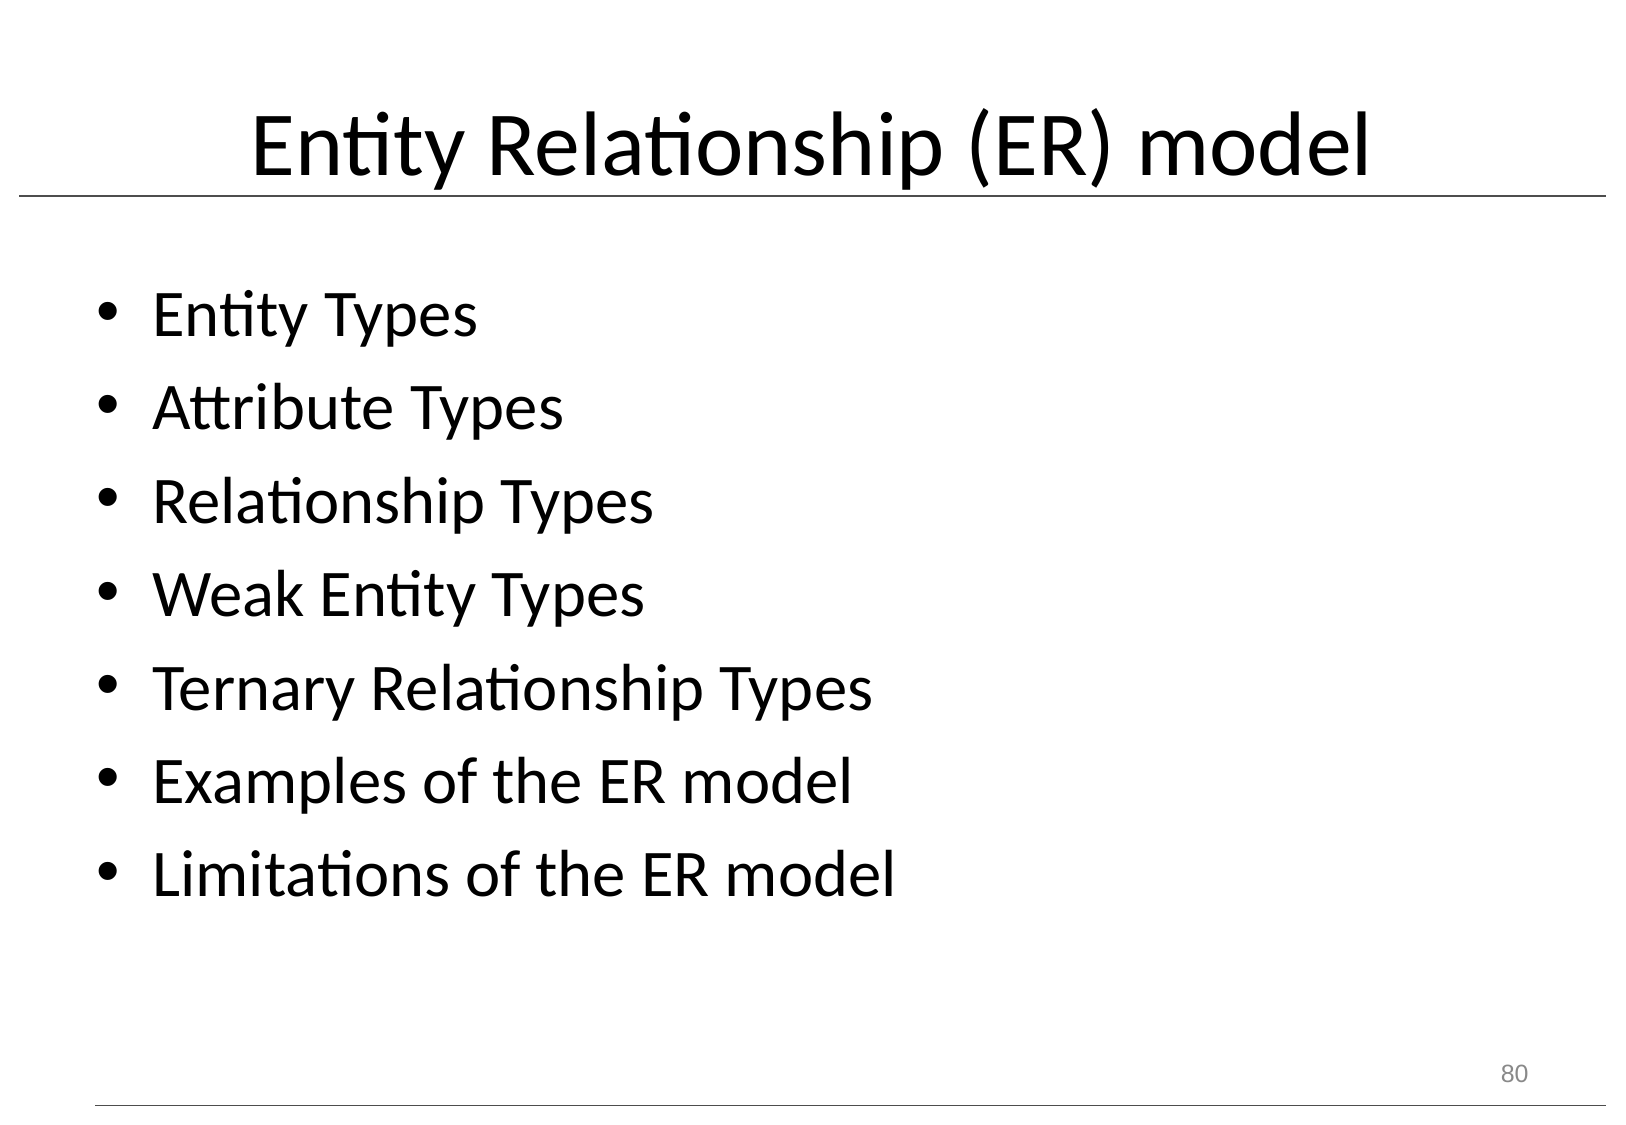

# Entity Relationship (ER) model
Entity Types
Attribute Types
Relationship Types
Weak Entity Types
Ternary Relationship Types
Examples of the ER model
Limitations of the ER model
80